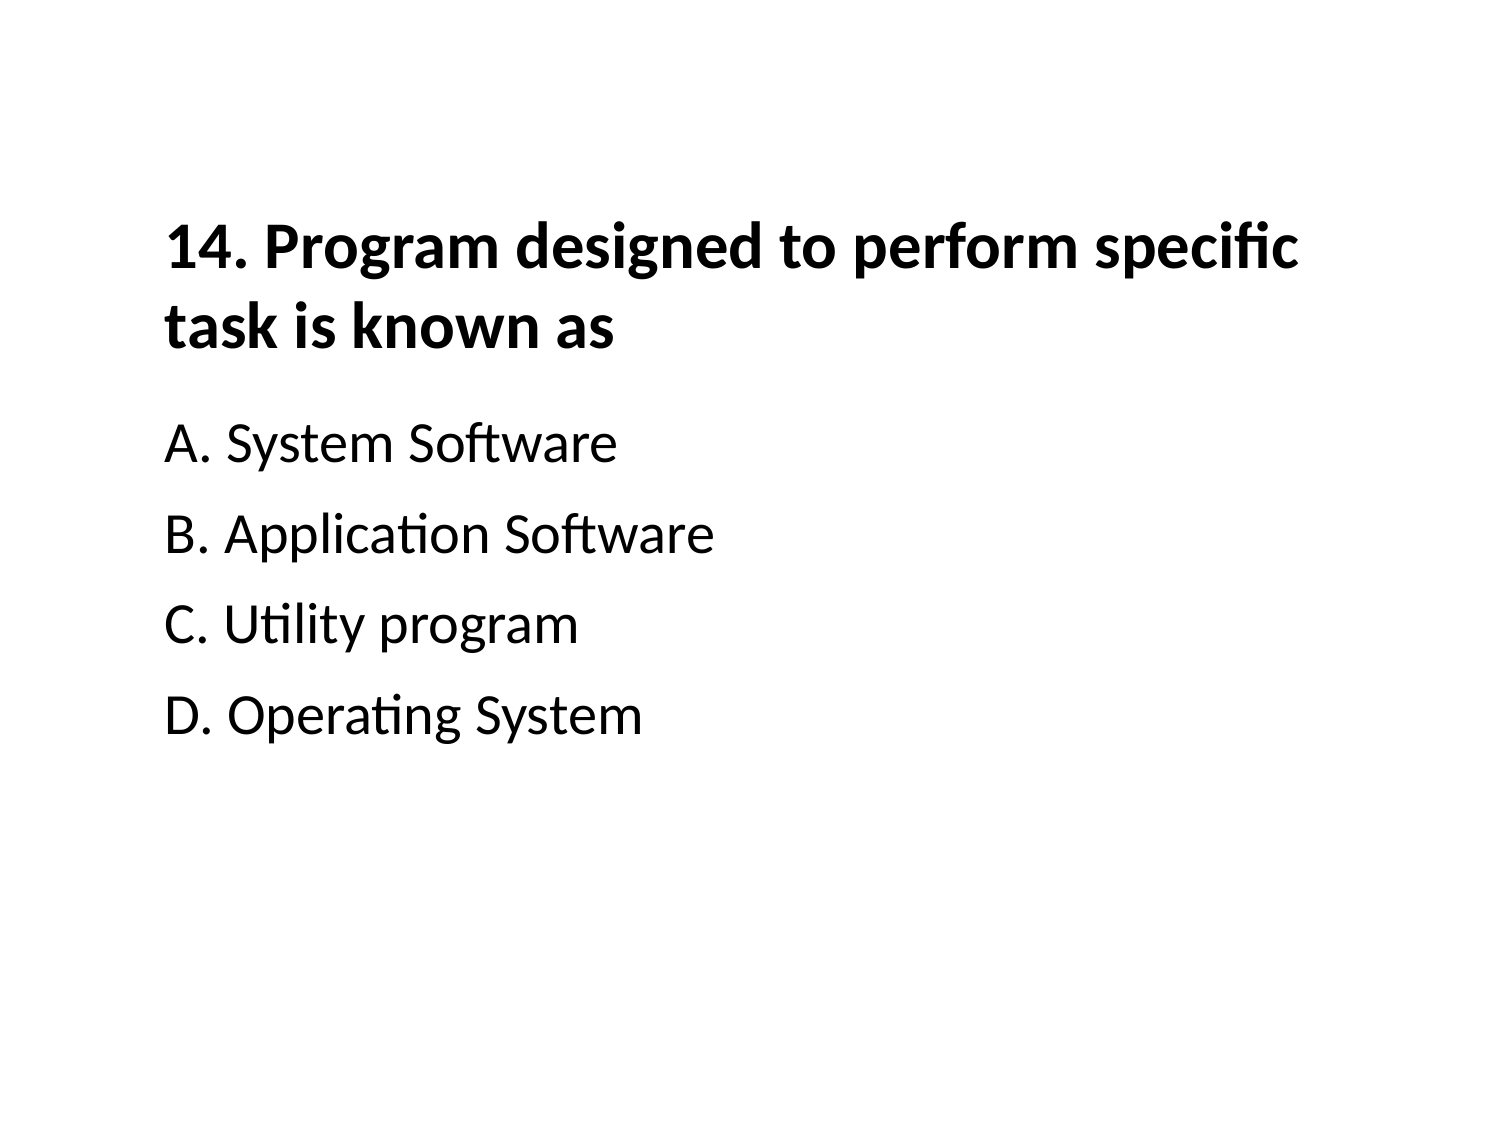

14. Program designed to perform specific task is known as
A. System Software
B. Application Software
C. Utility program
D. Operating System